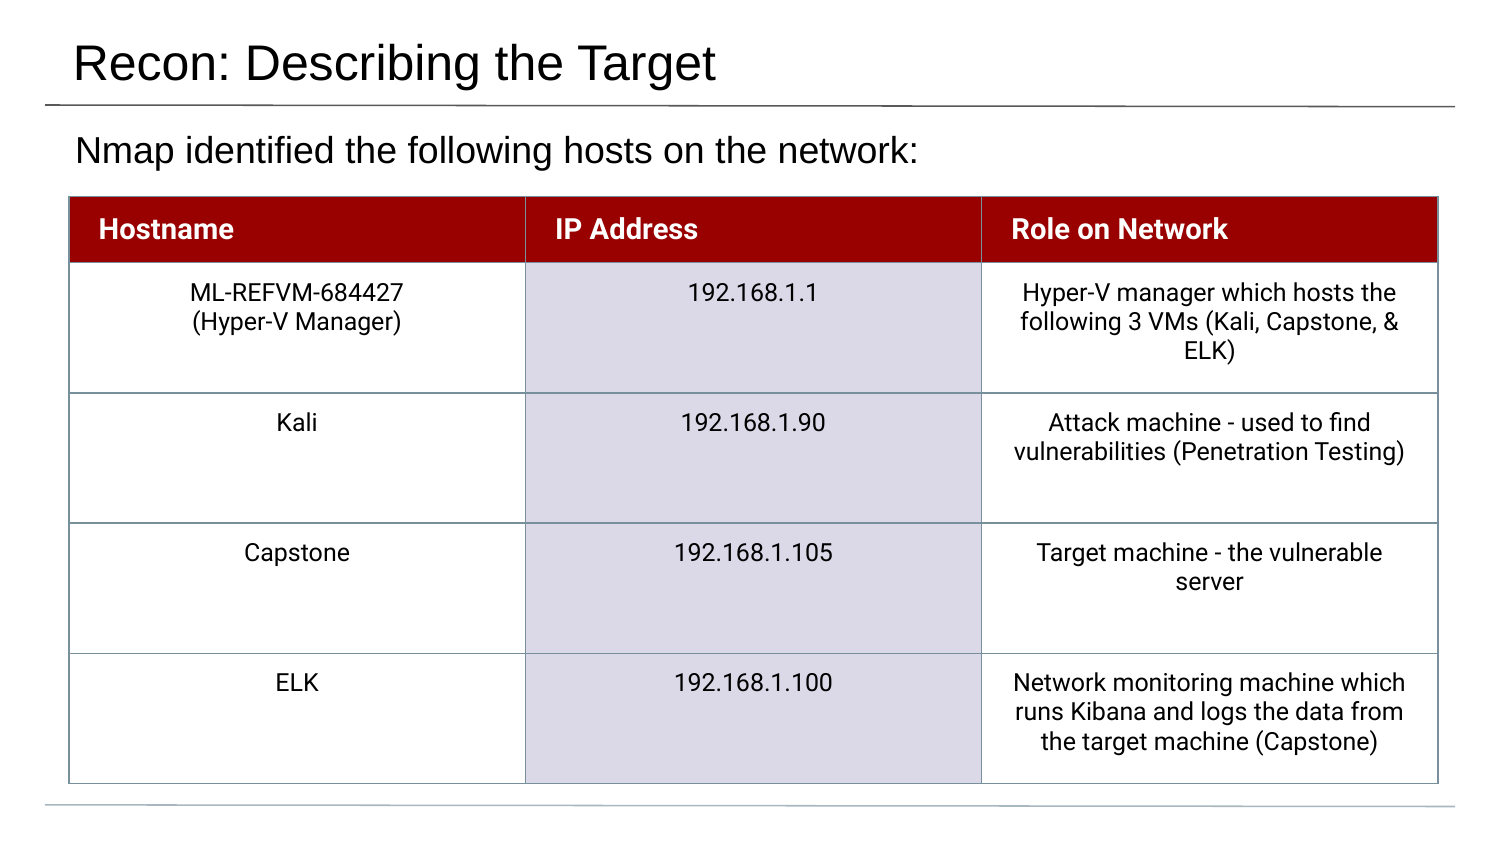

# Recon: Describing the Target
Nmap identified the following hosts on the network:
| Hostname | IP Address | Role on Network |
| --- | --- | --- |
| ML-REFVM-684427 (Hyper-V Manager) | 192.168.1.1 | Hyper-V manager which hosts the following 3 VMs (Kali, Capstone, & ELK) |
| Kali | 192.168.1.90 | Attack machine - used to find vulnerabilities (Penetration Testing) |
| Capstone | 192.168.1.105 | Target machine - the vulnerable server |
| ELK | 192.168.1.100 | Network monitoring machine which runs Kibana and logs the data from the target machine (Capstone) |